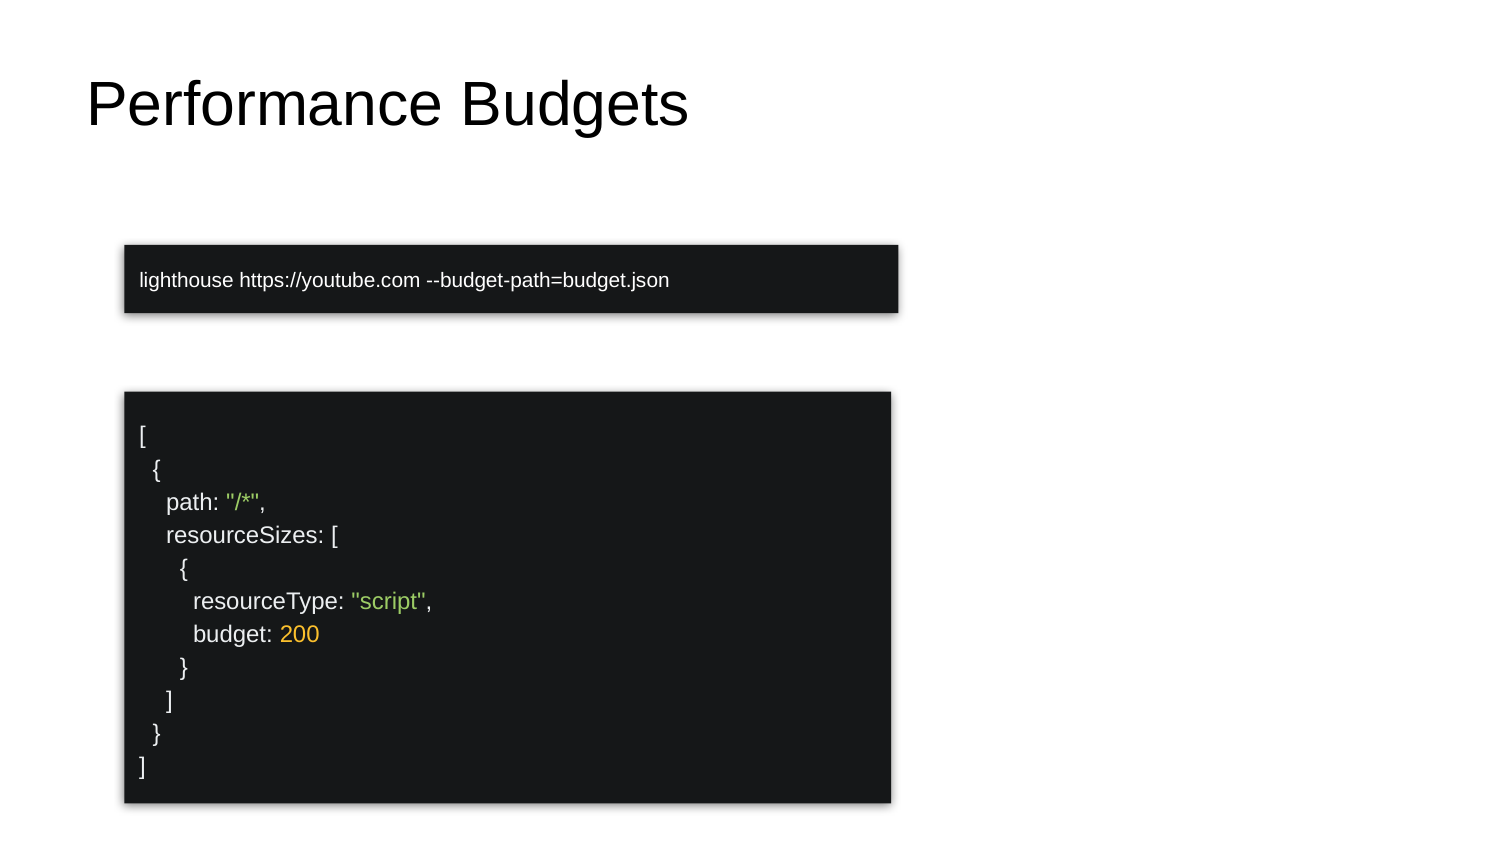

Performance Budgets
lighthouse https://youtube.com --budget-path=budget.json
[
  {
    path: "/*",
    resourceSizes: [
      {
        resourceType: "script",
        budget: 200
      }
    ]
  }
]